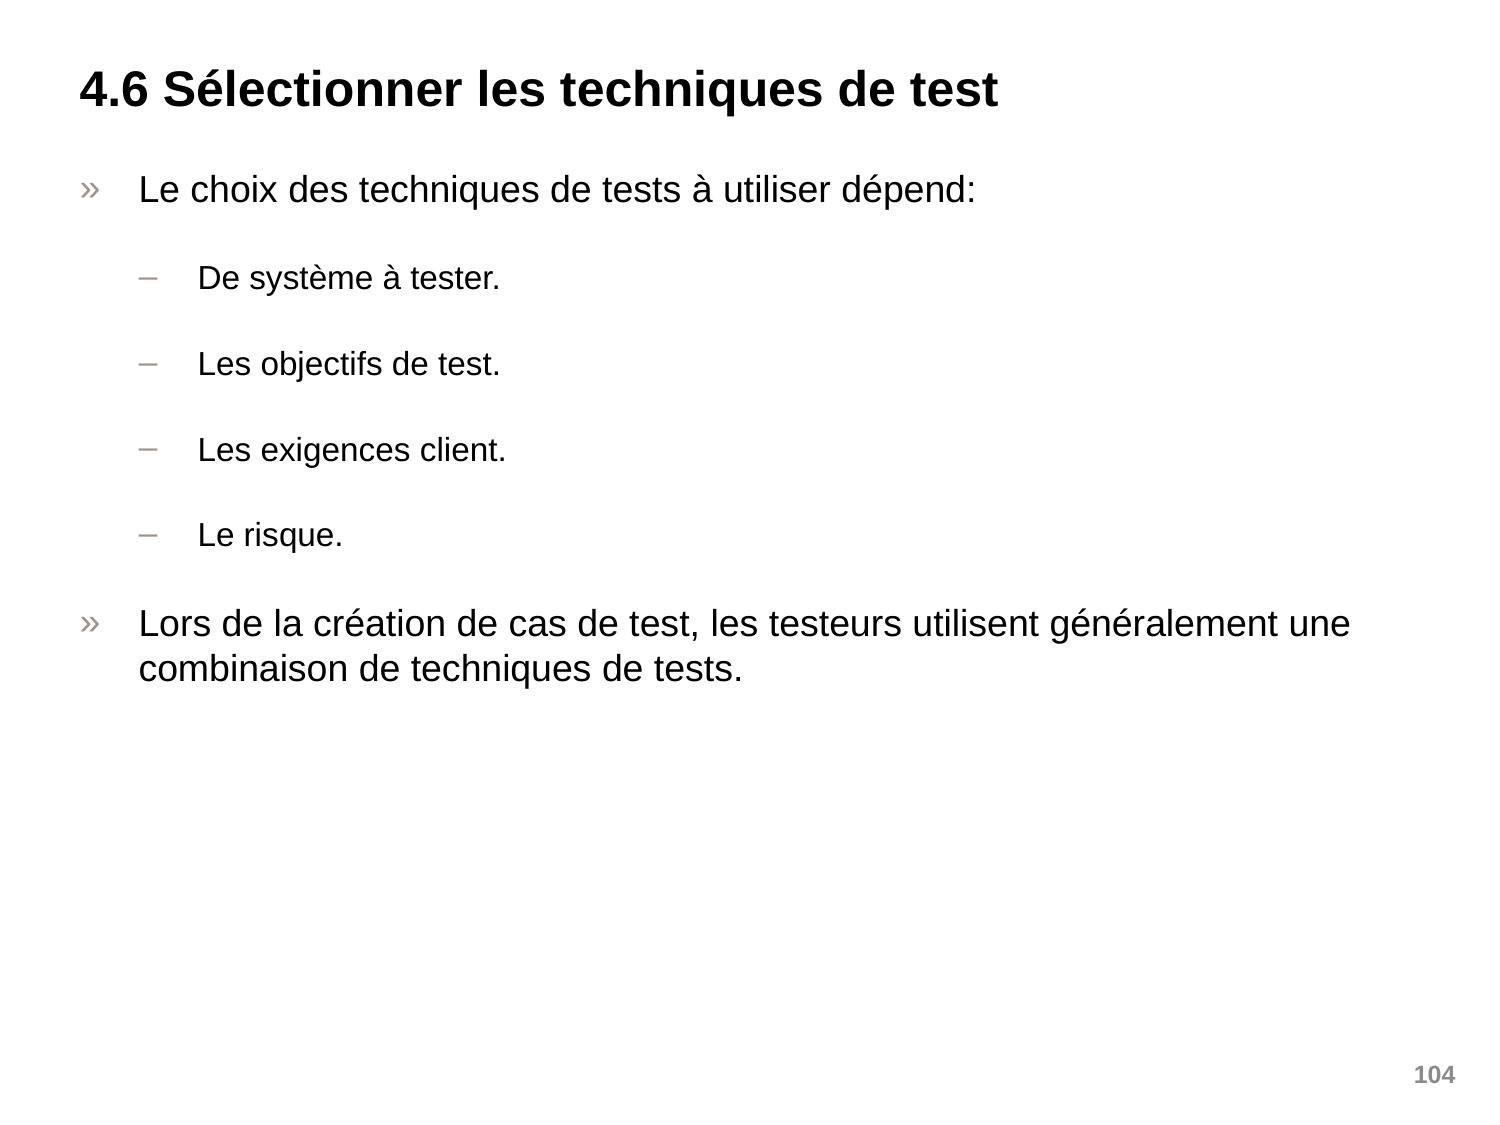

# 4.6 Sélectionner les techniques de test
Le choix des techniques de tests à utiliser dépend:
De système à tester.
Les objectifs de test.
Les exigences client.
Le risque.
Lors de la création de cas de test, les testeurs utilisent généralement une combinaison de techniques de tests.
104